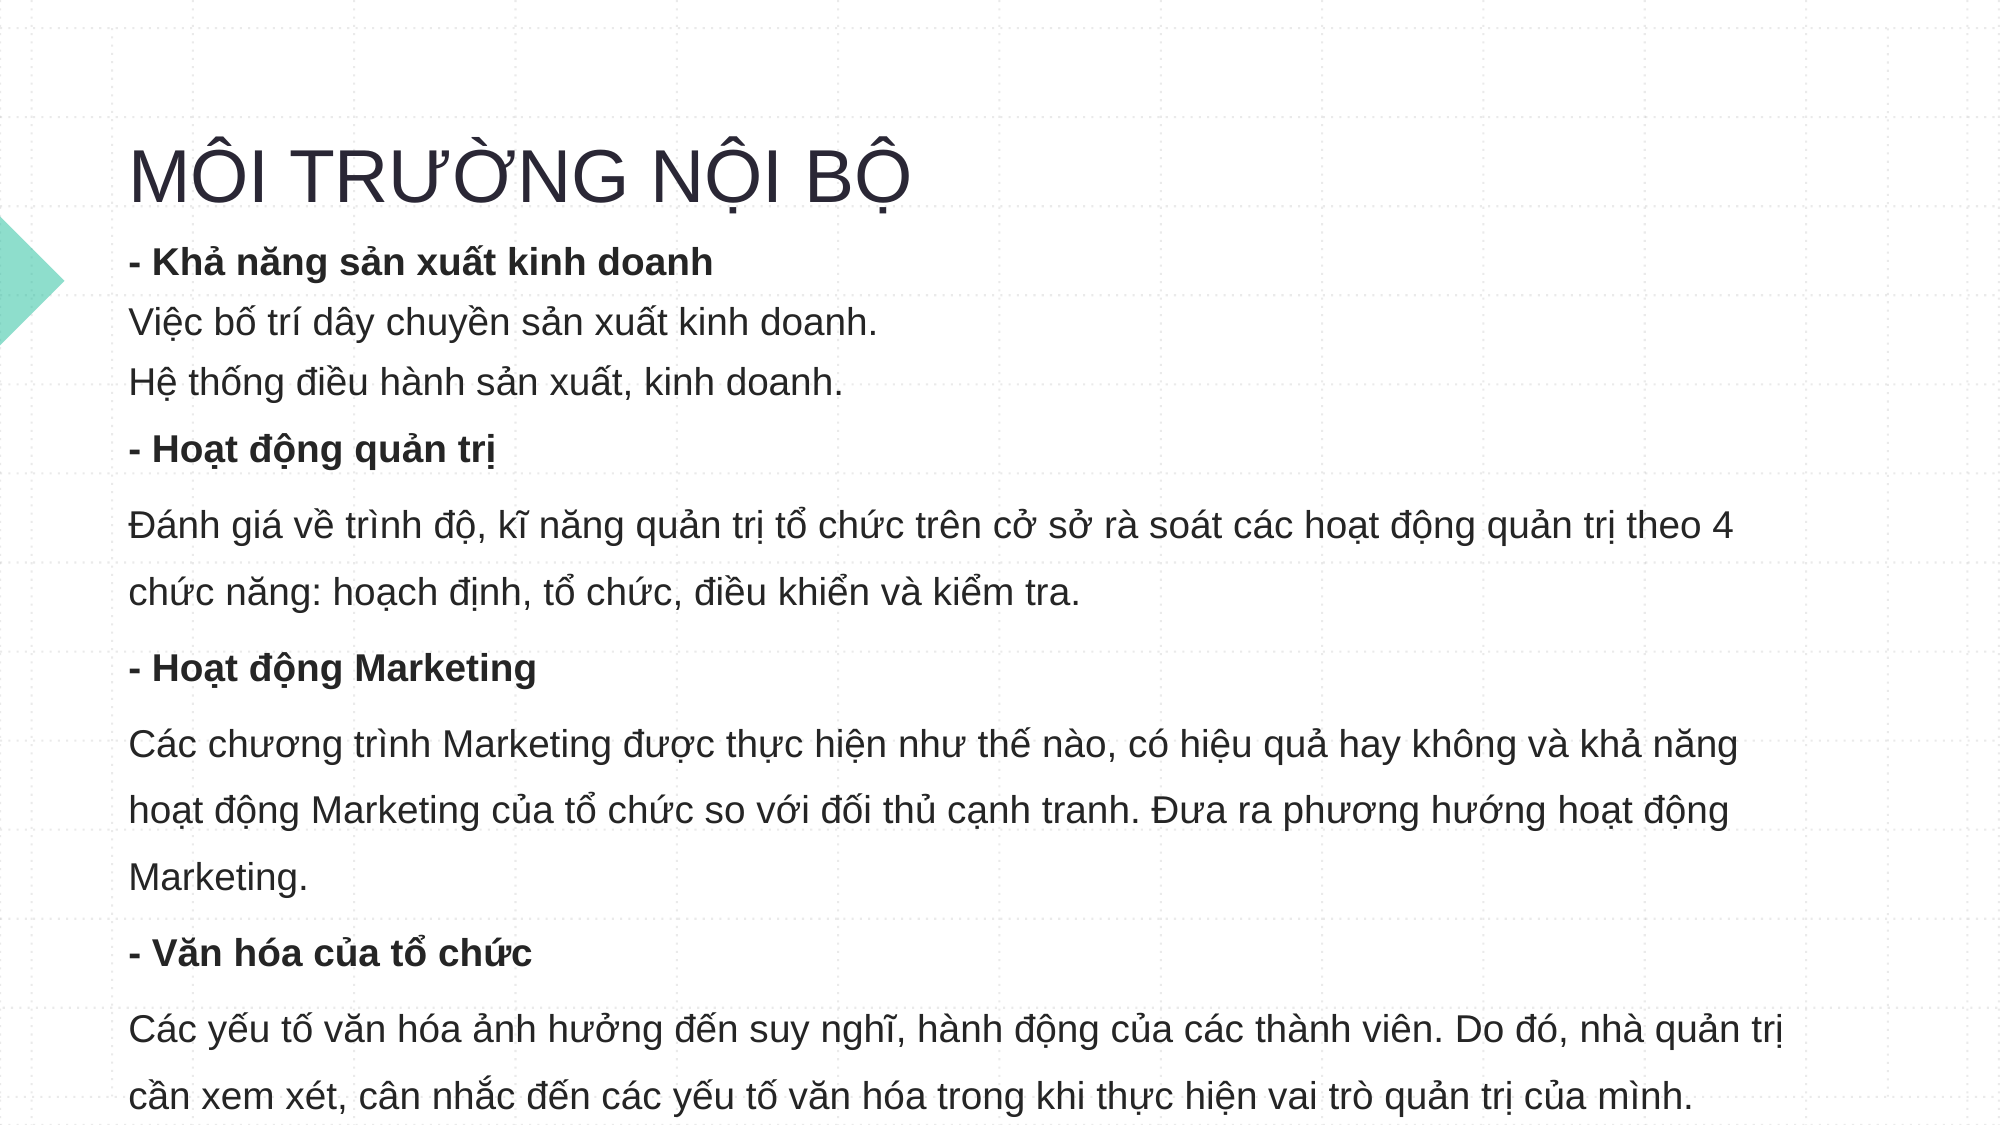

# MÔI TRƯỜNG NỘI BỘ
- Khả năng sản xuất kinh doanh
Việc bố trí dây chuyền sản xuất kinh doanh.
Hệ thống điều hành sản xuất, kinh doanh.
- Hoạt động quản trị
Đánh giá về trình độ, kĩ năng quản trị tổ chức trên cở sở rà soát các hoạt động quản trị theo 4 chức năng: hoạch định, tổ chức, điều khiển và kiểm tra.
- Hoạt động Marketing
Các chương trình Marketing được thực hiện như thế nào, có hiệu quả hay không và khả năng hoạt động Marketing của tổ chức so với đối thủ cạnh tranh. Đưa ra phương hướng hoạt động Marketing.
- Văn hóa của tổ chức
Các yếu tố văn hóa ảnh hưởng đến suy nghĩ, hành động của các thành viên. Do đó, nhà quản trị cần xem xét, cân nhắc đến các yếu tố văn hóa trong khi thực hiện vai trò quản trị của mình.